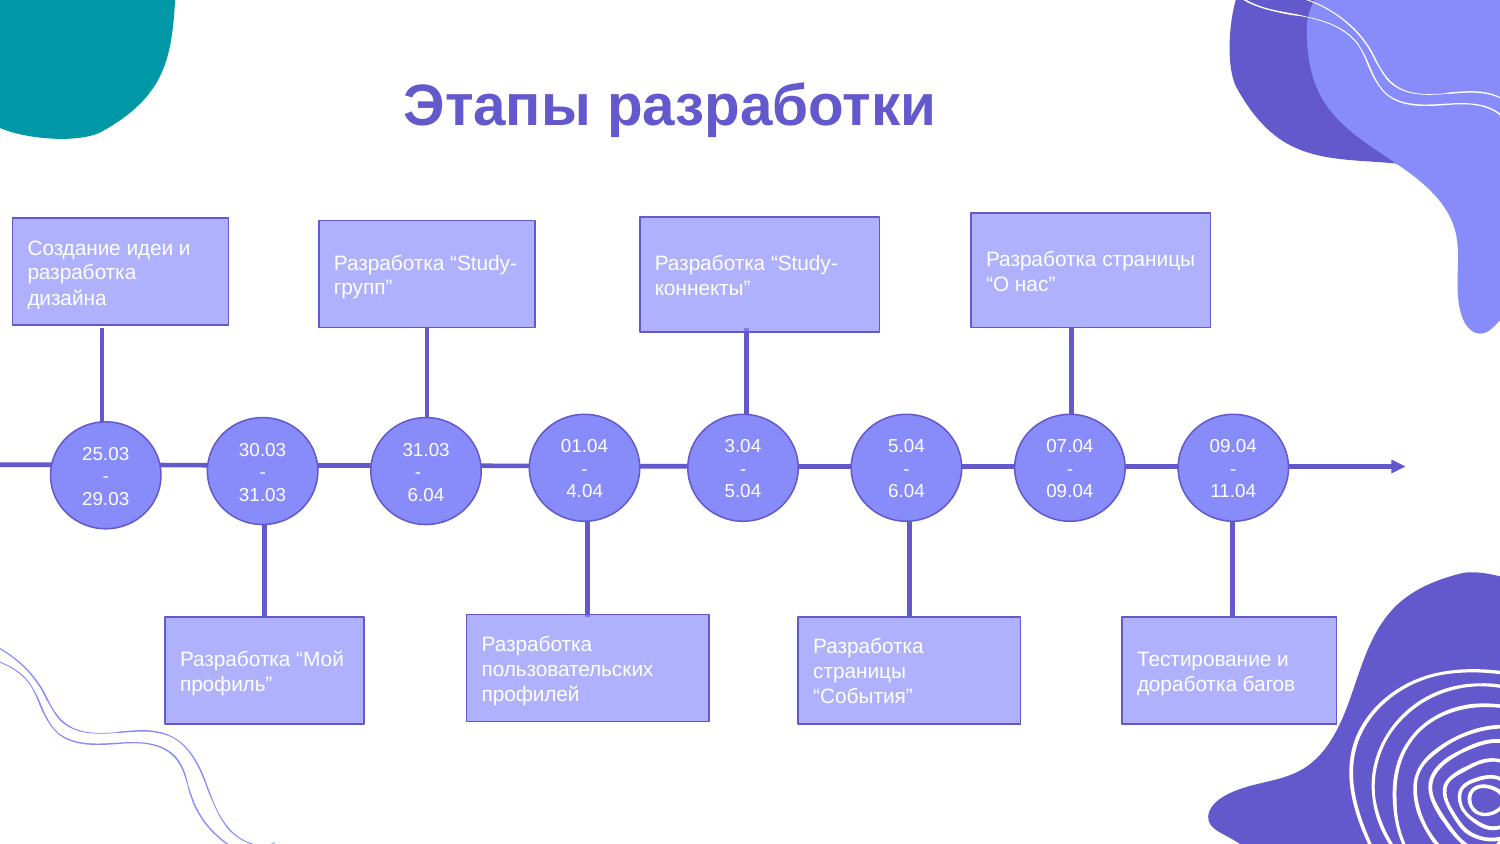

# Этапы разработки
Разработка страницы “О нас”
Разработка “Study-коннекты”
Тестирование и доработка багов
Разработка страницы “События”
Создание идеи и разработка дизайна
25.03 - 29.03
Разработка “Study-групп”

Разработка “Мой профиль”
Разработка пользовательских профилей
3.04 - 5.04
5.04 - 6.04
07.04 - 09.04
01.04 - 4.04
09.04 - 11.04
30.03 - 31.03
31.03 -    6.04